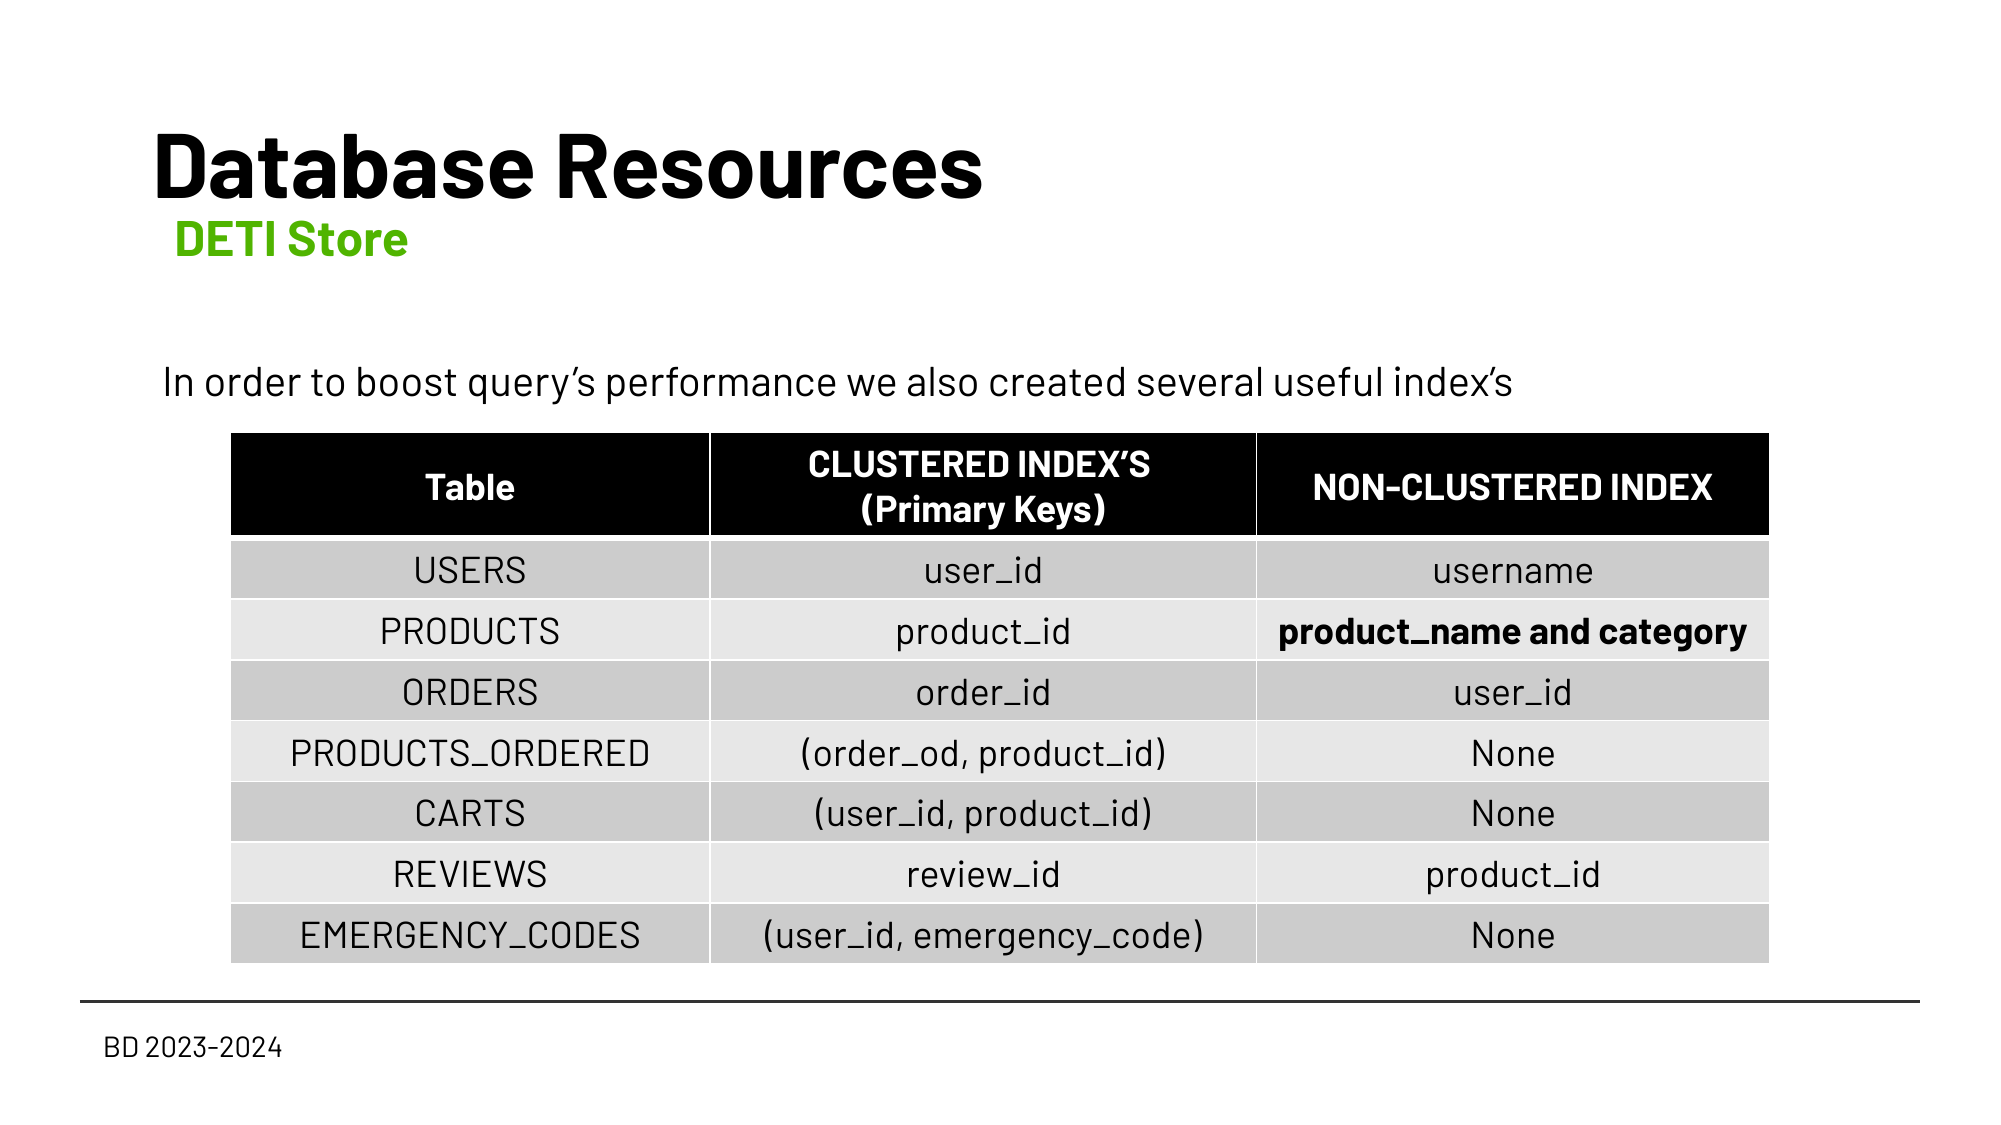

# Database Resources
DETI Store

In order to boost query’s performance we also created several useful index’s
| Table | CLUSTERED INDEX’S (Primary Keys) | NON-CLUSTERED INDEX |
| --- | --- | --- |
| USERS | user\_id | username |
| PRODUCTS | product\_id | product\_name and category |
| ORDERS | order\_id | user\_id |
| PRODUCTS\_ORDERED | (order\_od, product\_id) | None |
| CARTS | (user\_id, product\_id) | None |
| REVIEWS | review\_id | product\_id |
| EMERGENCY\_CODES | (user\_id, emergency\_code) | None |
BD 2023-2024